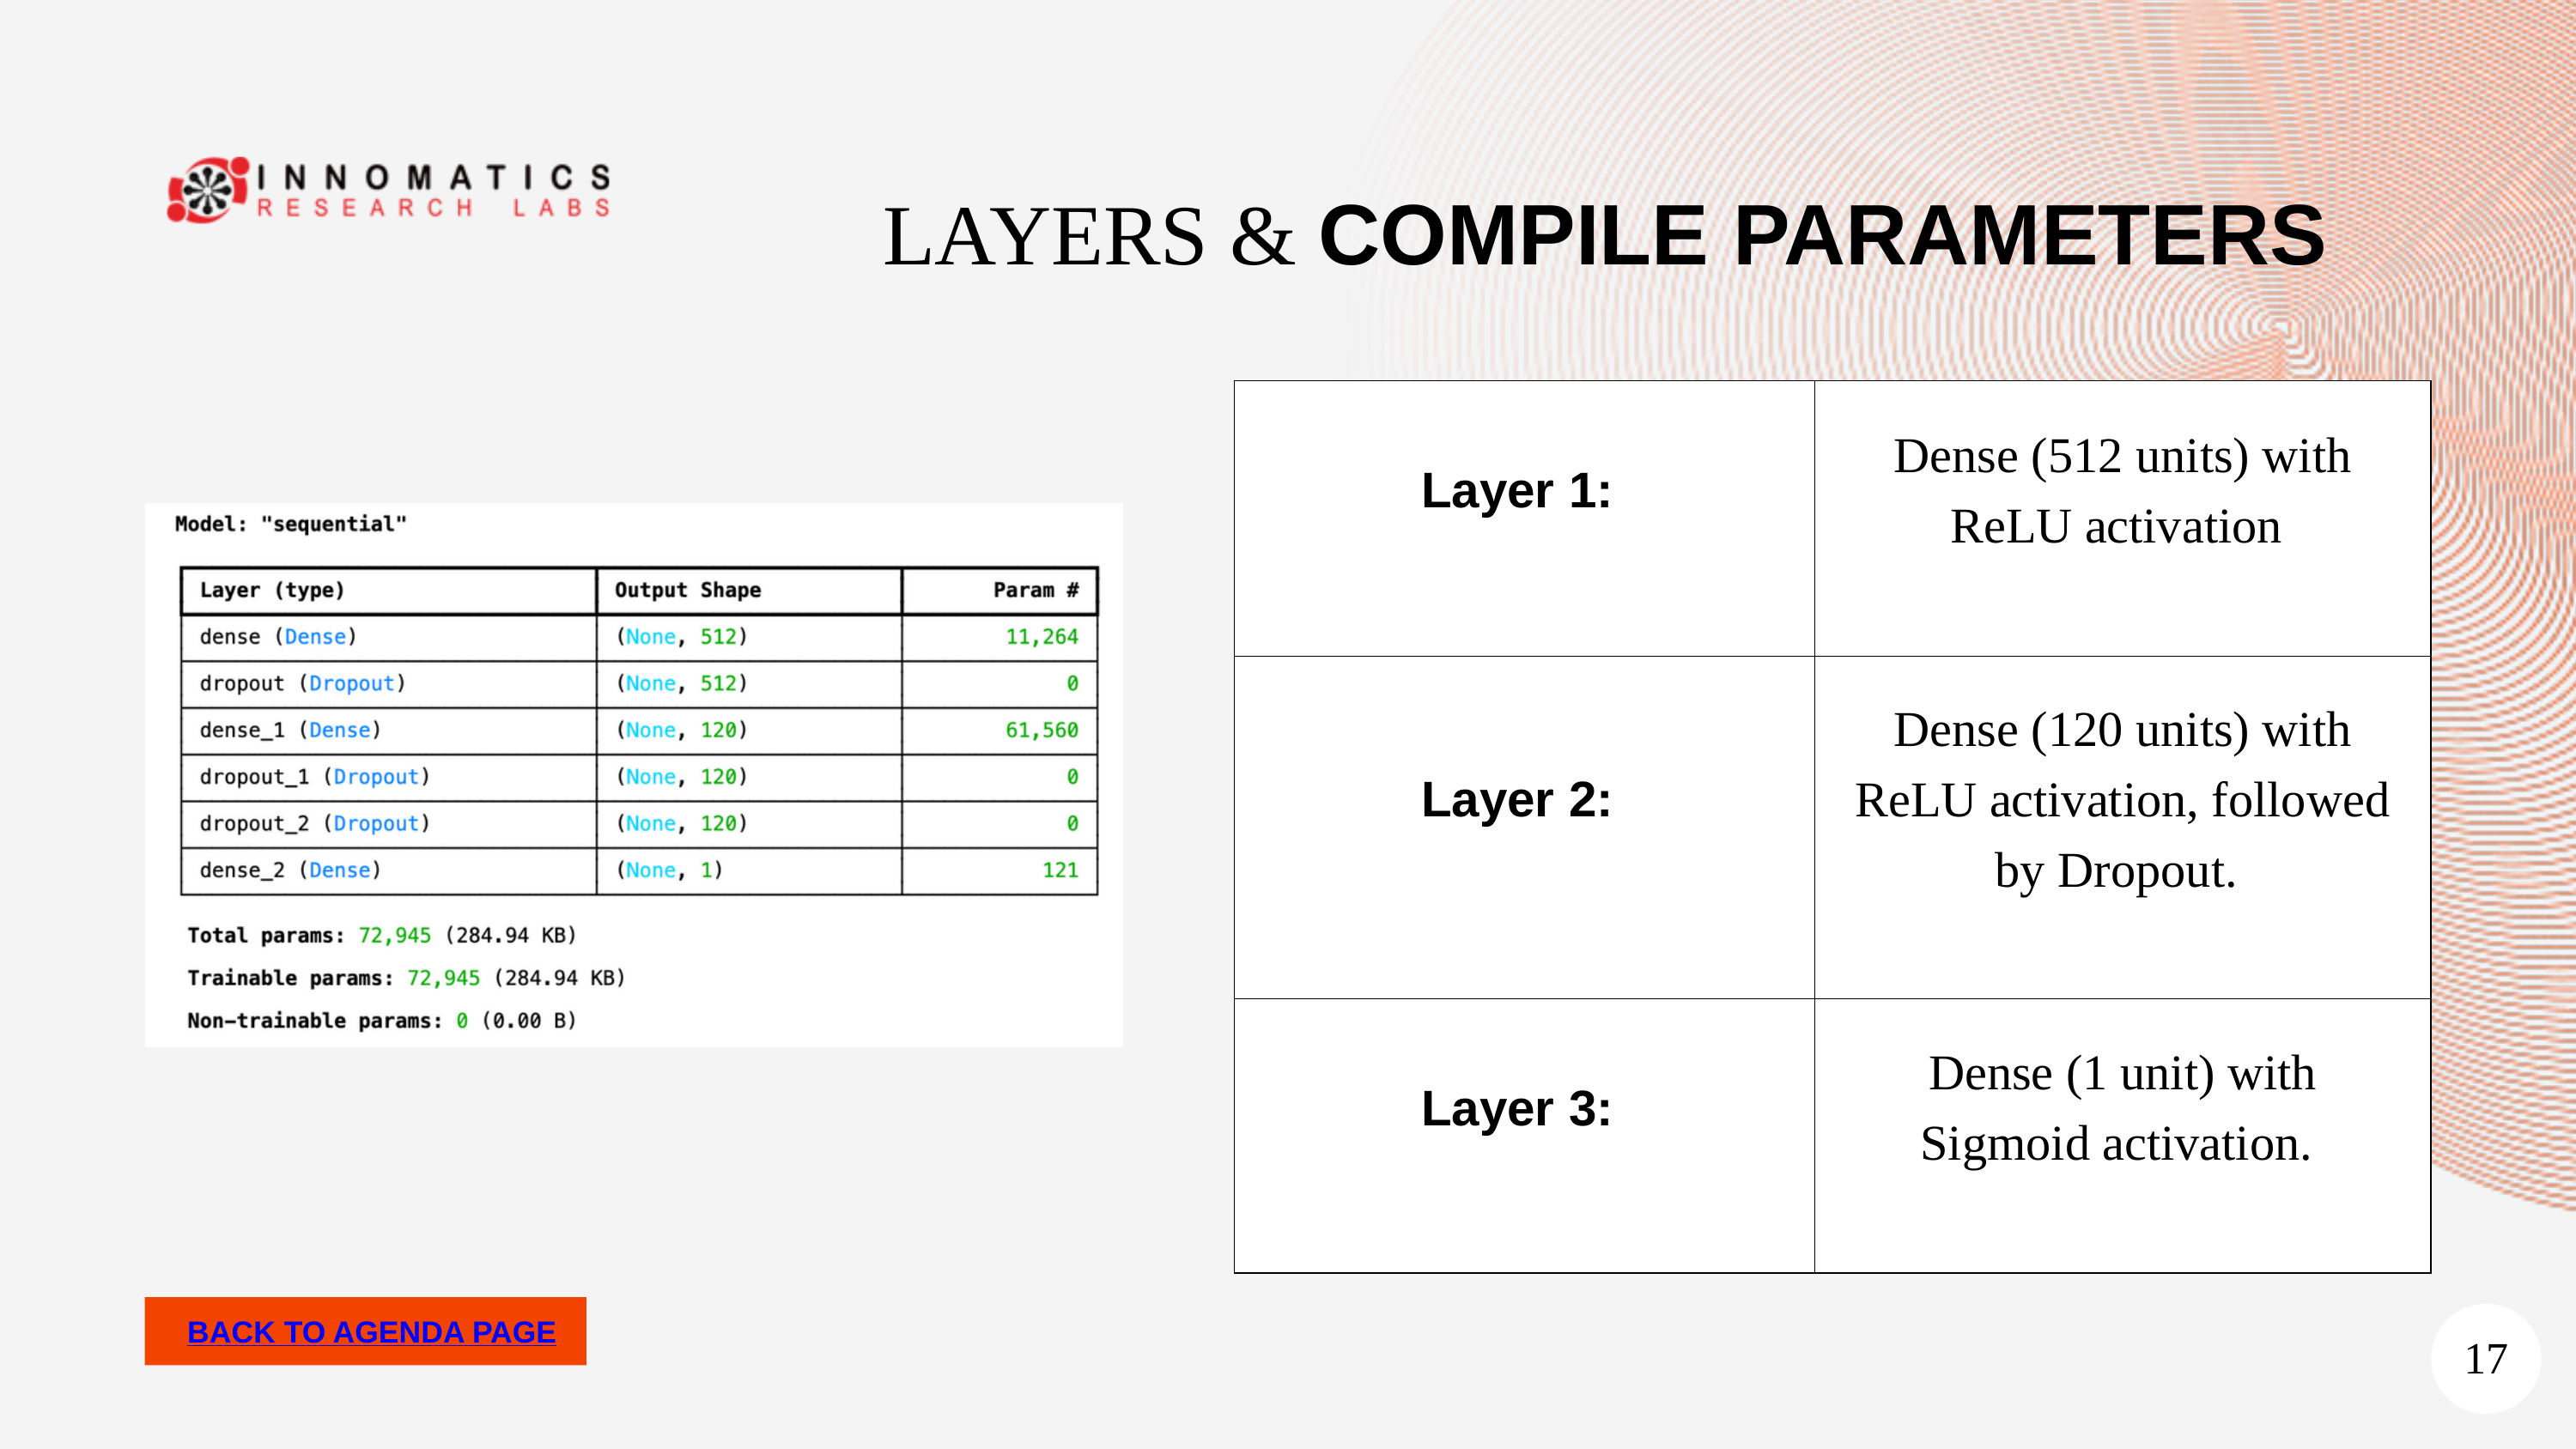

LAYERS & COMPILE PARAMETERS
| Layer 1: | Dense (512 units) with ReLU activation |
| --- | --- |
| Layer 2: | Dense (120 units) with ReLU activation, followed by Dropout. |
| Layer 3: | Dense (1 unit) with Sigmoid activation. |

BACK TO AGENDA PAGE

17